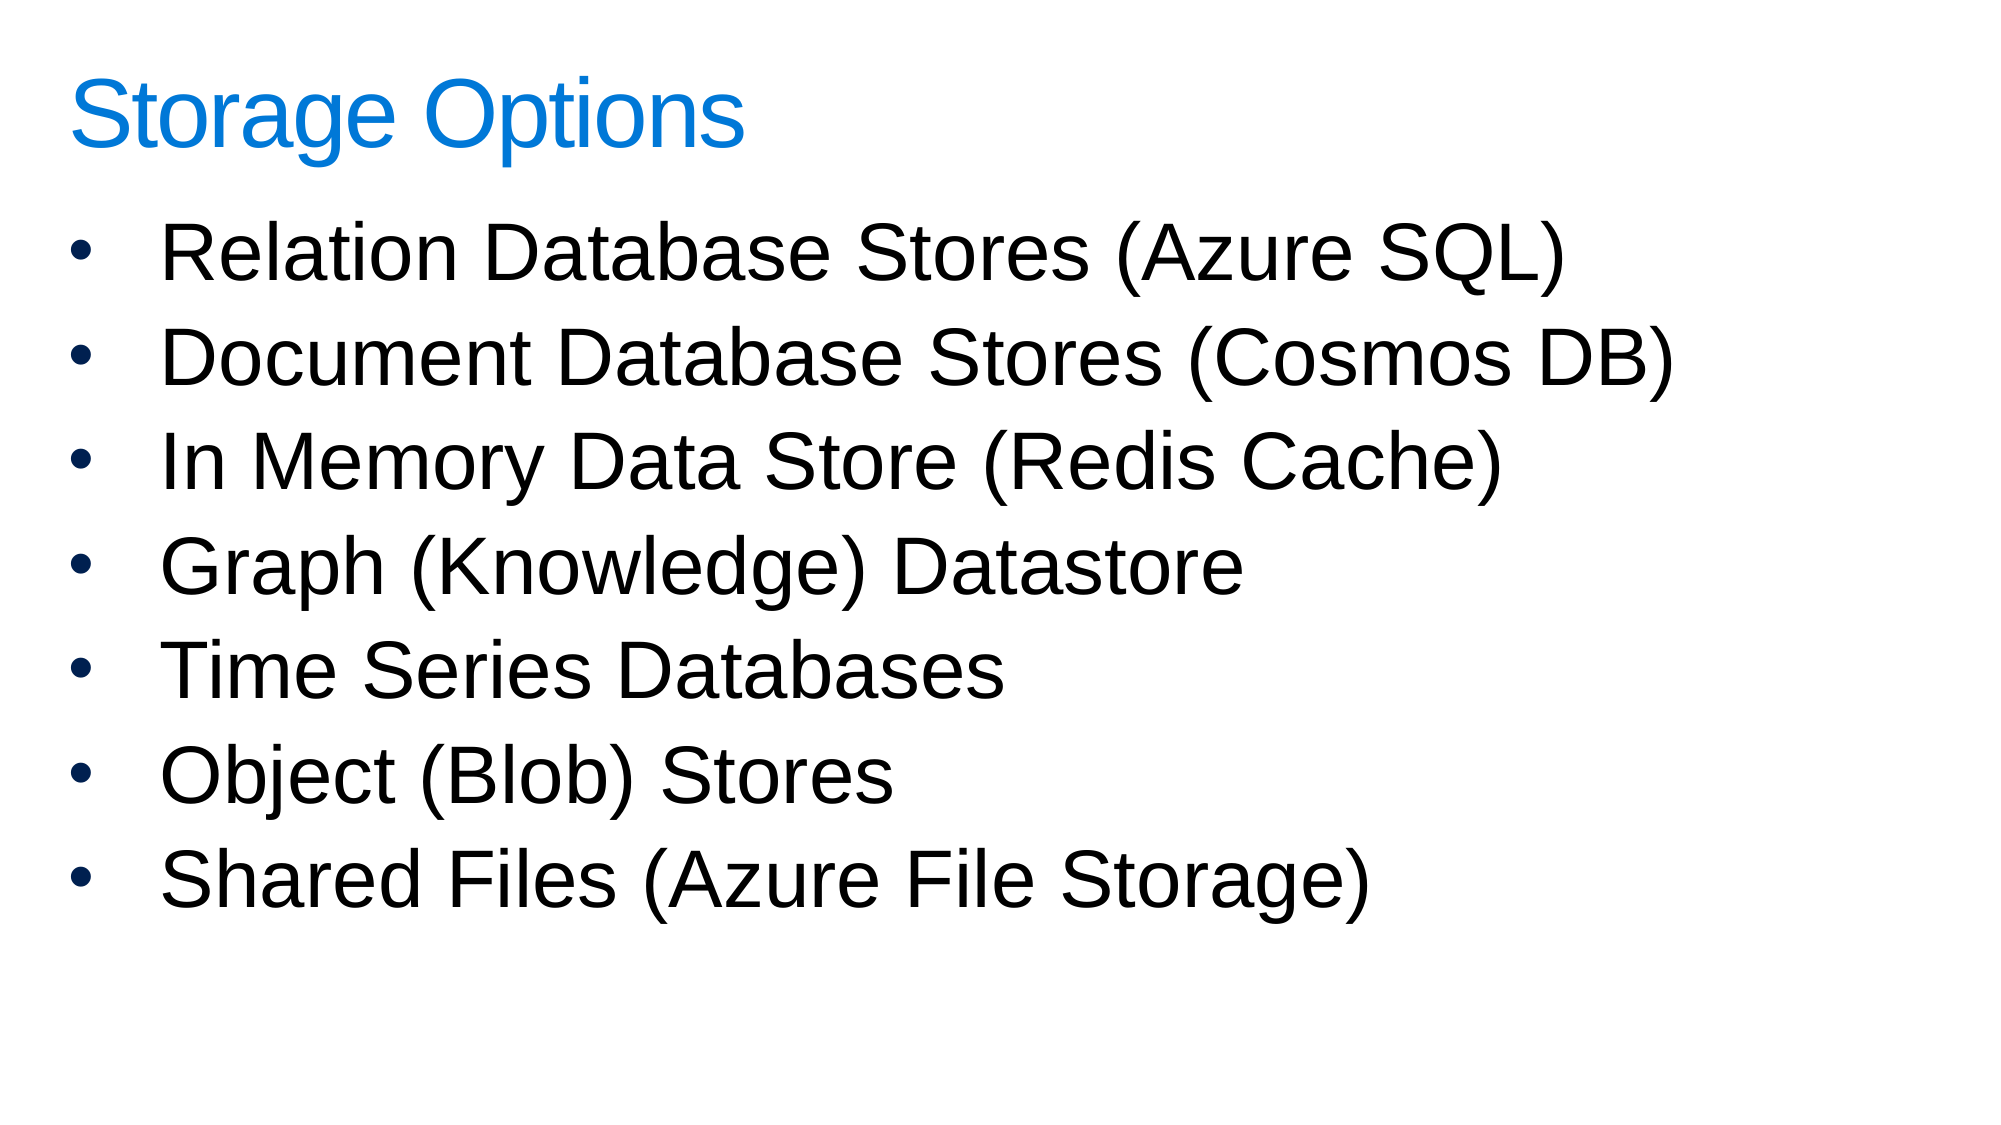

# Storage Options
Relation Database Stores (Azure SQL)
Document Database Stores (Cosmos DB)
In Memory Data Store (Redis Cache)
Graph (Knowledge) Datastore
Time Series Databases
Object (Blob) Stores
Shared Files (Azure File Storage)